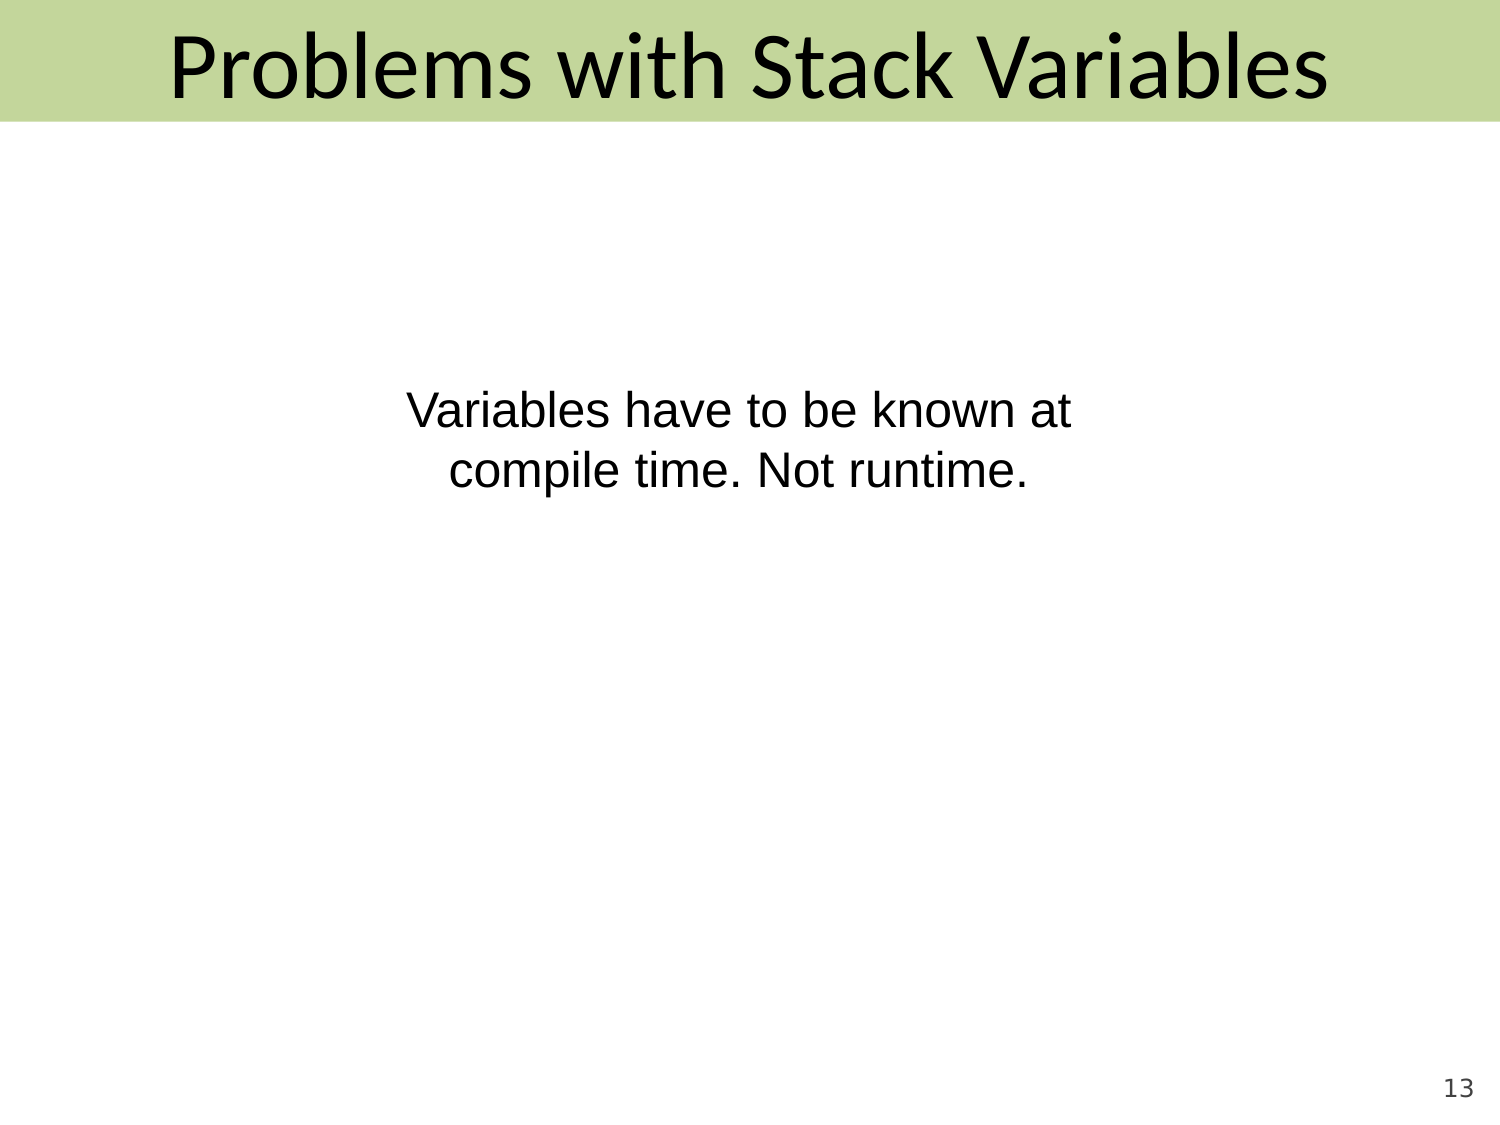

Problems with Stack Variables
Variables have to be known at compile time. Not runtime.